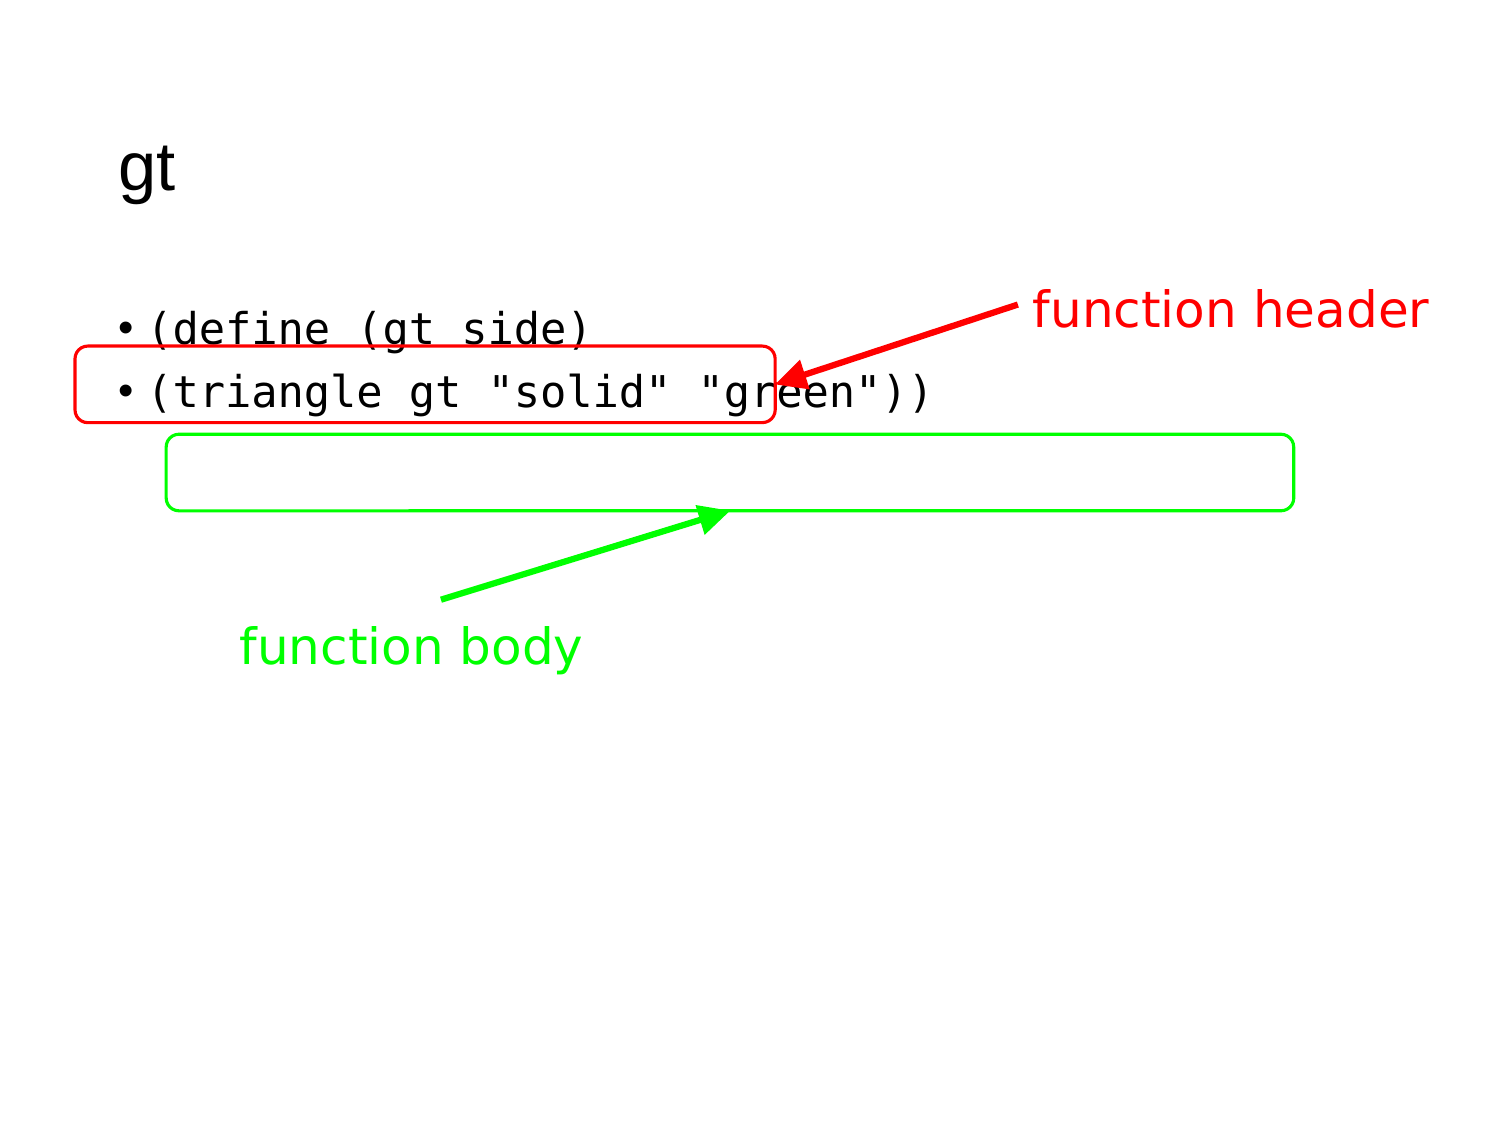

# gt
function header

(define (gt side)
(triangle gt "solid" "green"))

function body